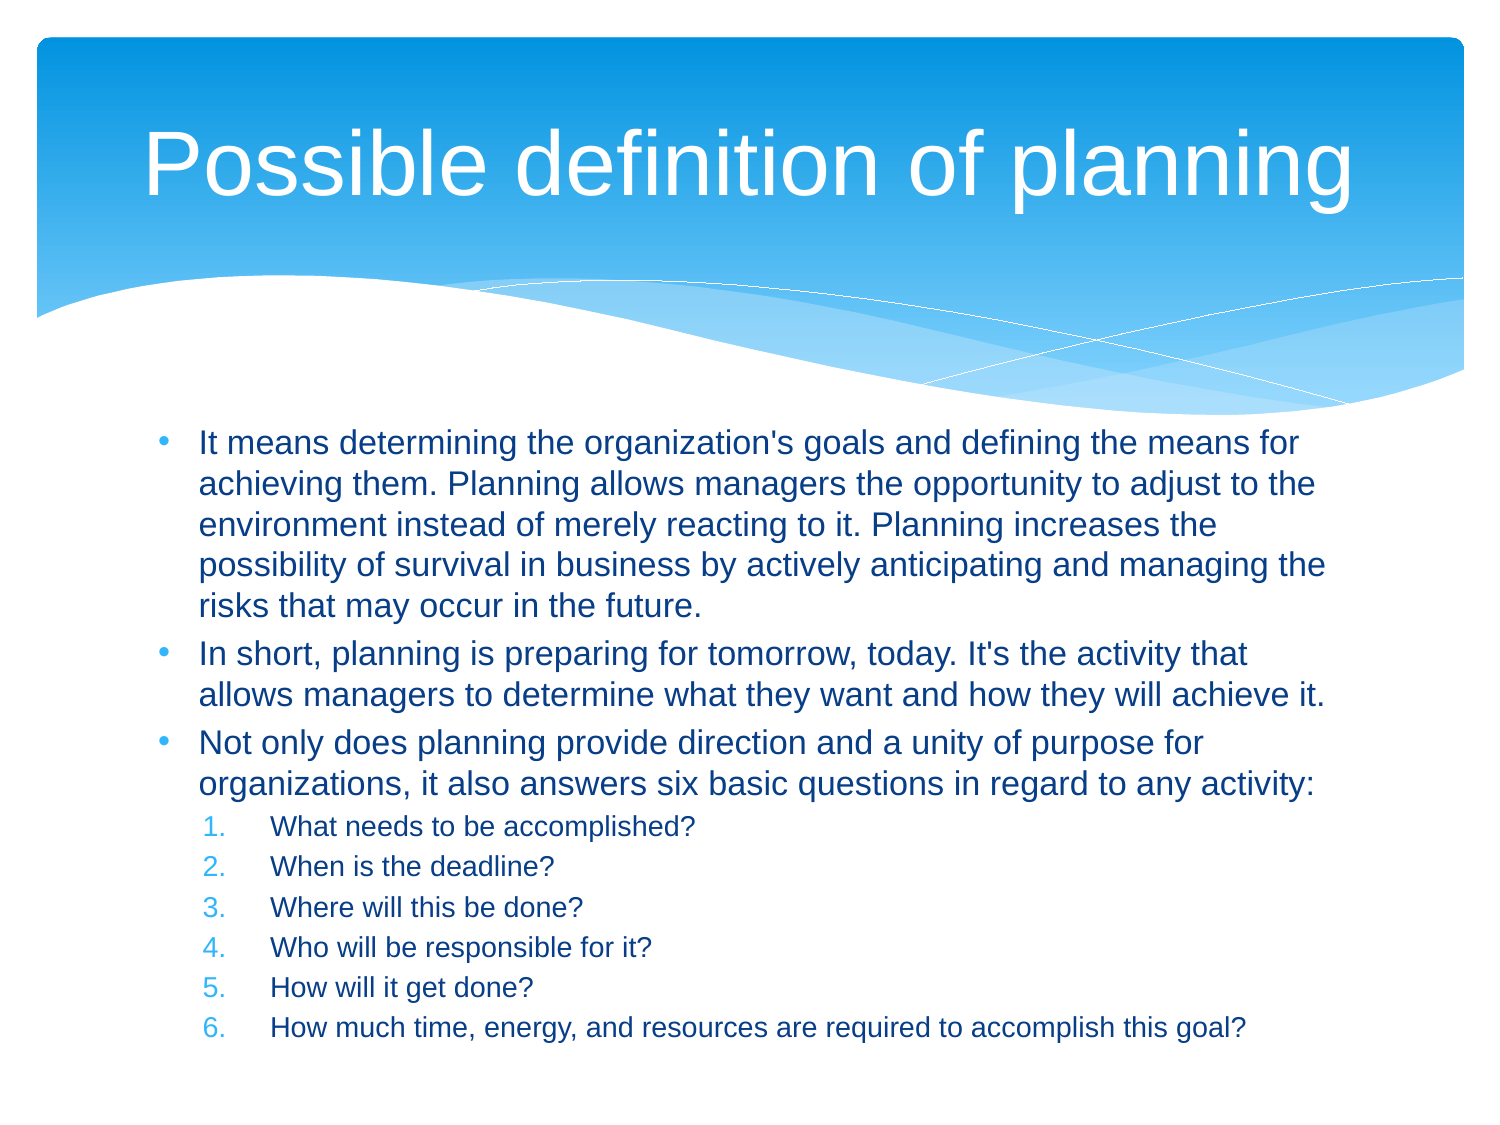

# Possible definition of planning
It means determining the organization's goals and defining the means for achieving them. Planning allows managers the opportunity to adjust to the environment instead of merely reacting to it. Planning increases the possibility of survival in business by actively anticipating and managing the risks that may occur in the future.
In short, planning is preparing for tomorrow, today. It's the activity that allows managers to determine what they want and how they will achieve it.
Not only does planning provide direction and a unity of purpose for organizations, it also answers six basic questions in regard to any activity:
What needs to be accomplished?
When is the deadline?
Where will this be done?
Who will be responsible for it?
How will it get done?
How much time, energy, and resources are required to accomplish this goal?